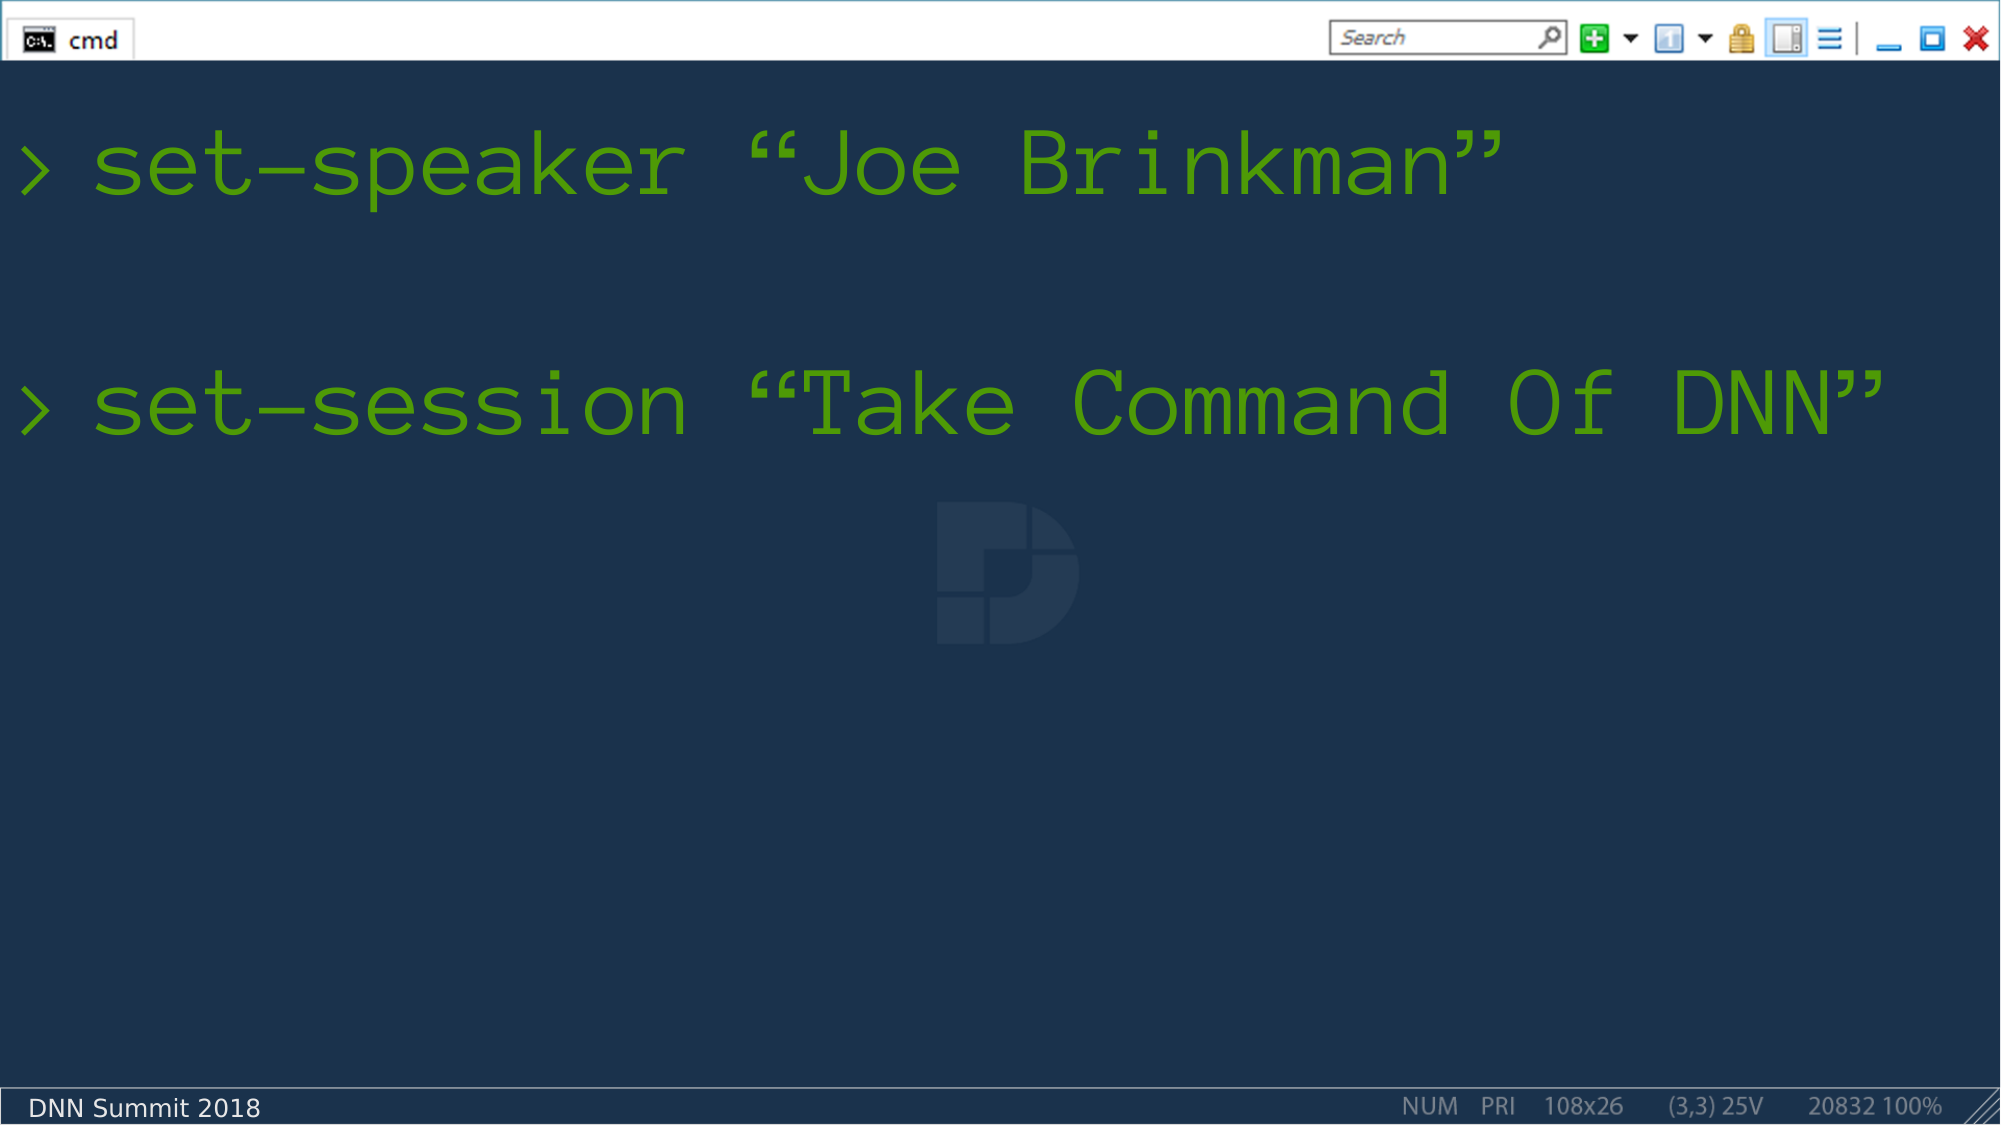

> set-speaker “Joe Brinkman”

> set-session “Take Command Of DNN”